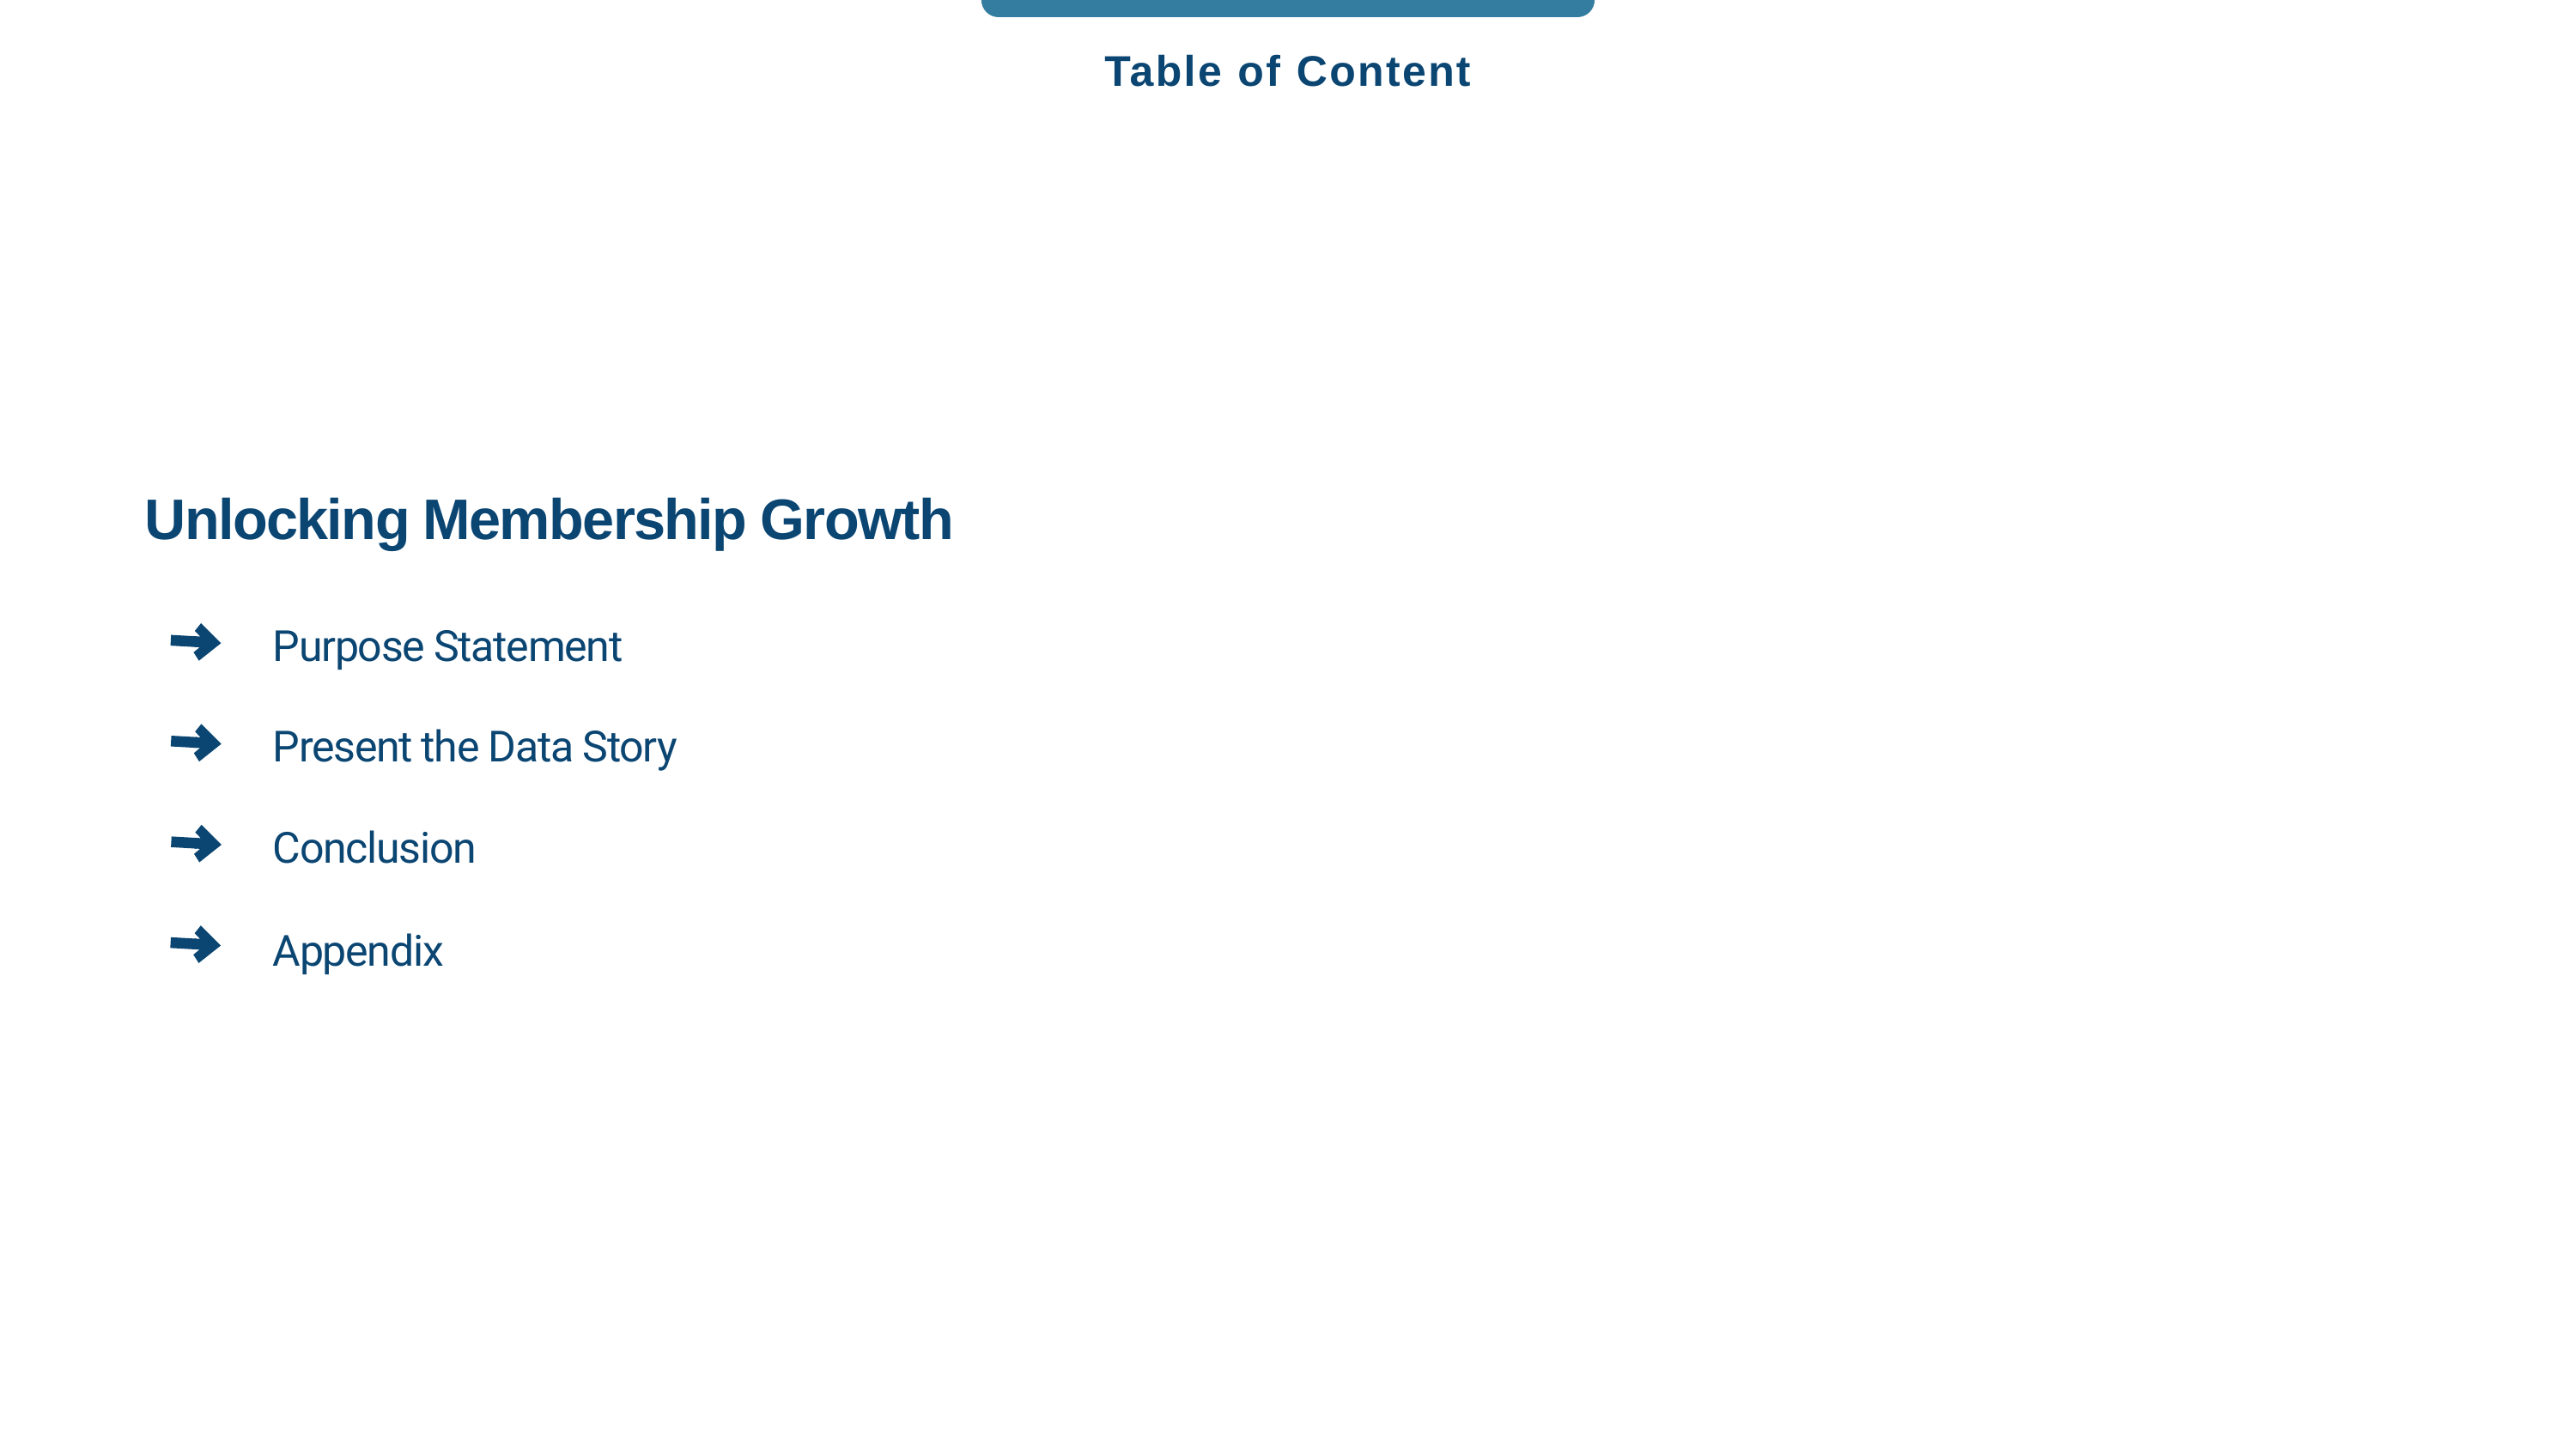

Table of Content
Unlocking Membership Growth
Purpose Statement

Present the Data Story

Conclusion

Appendix